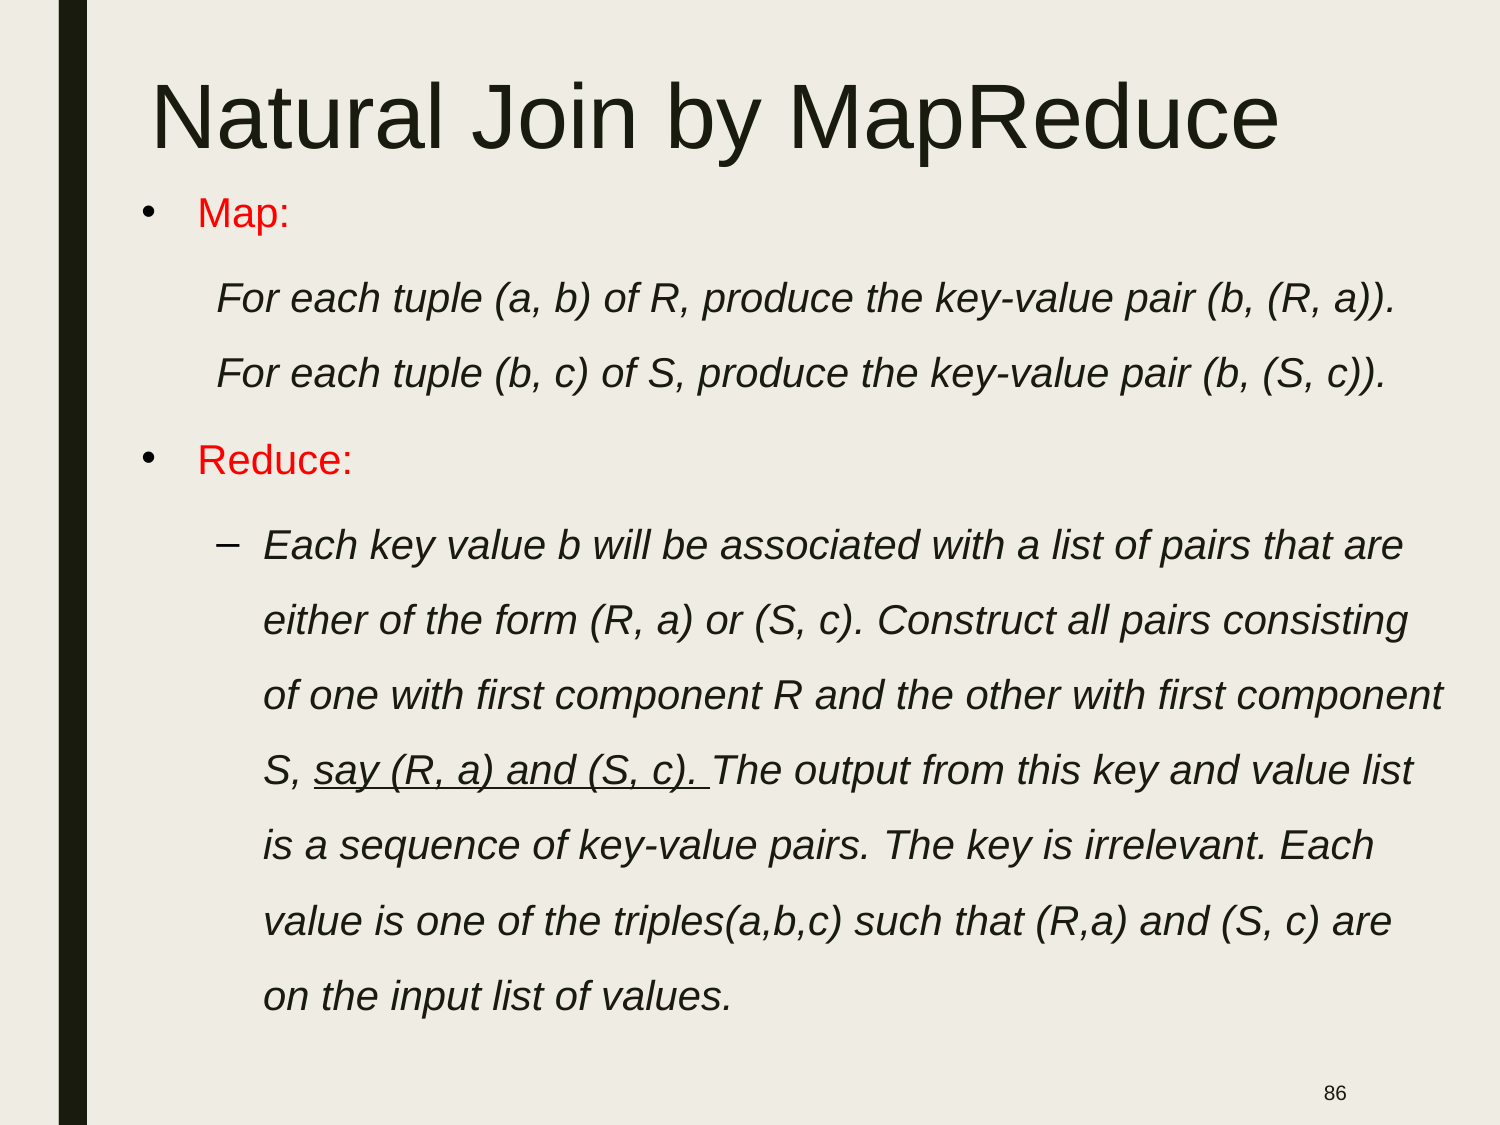

# Natural Join by MapReduce
Map:
For each tuple (a, b) of R, produce the key-value pair (b, (R, a)). For each tuple (b, c) of S, produce the key-value pair (b, (S, c)).
Reduce:
Each key value b will be associated with a list of pairs that are either of the form (R, a) or (S, c). Construct all pairs consisting of one with first component R and the other with first component S, say (R, a) and (S, c). The output from this key and value list is a sequence of key-value pairs. The key is irrelevant. Each value is one of the triples(a,b,c) such that (R,a) and (S, c) are on the input list of values.

86